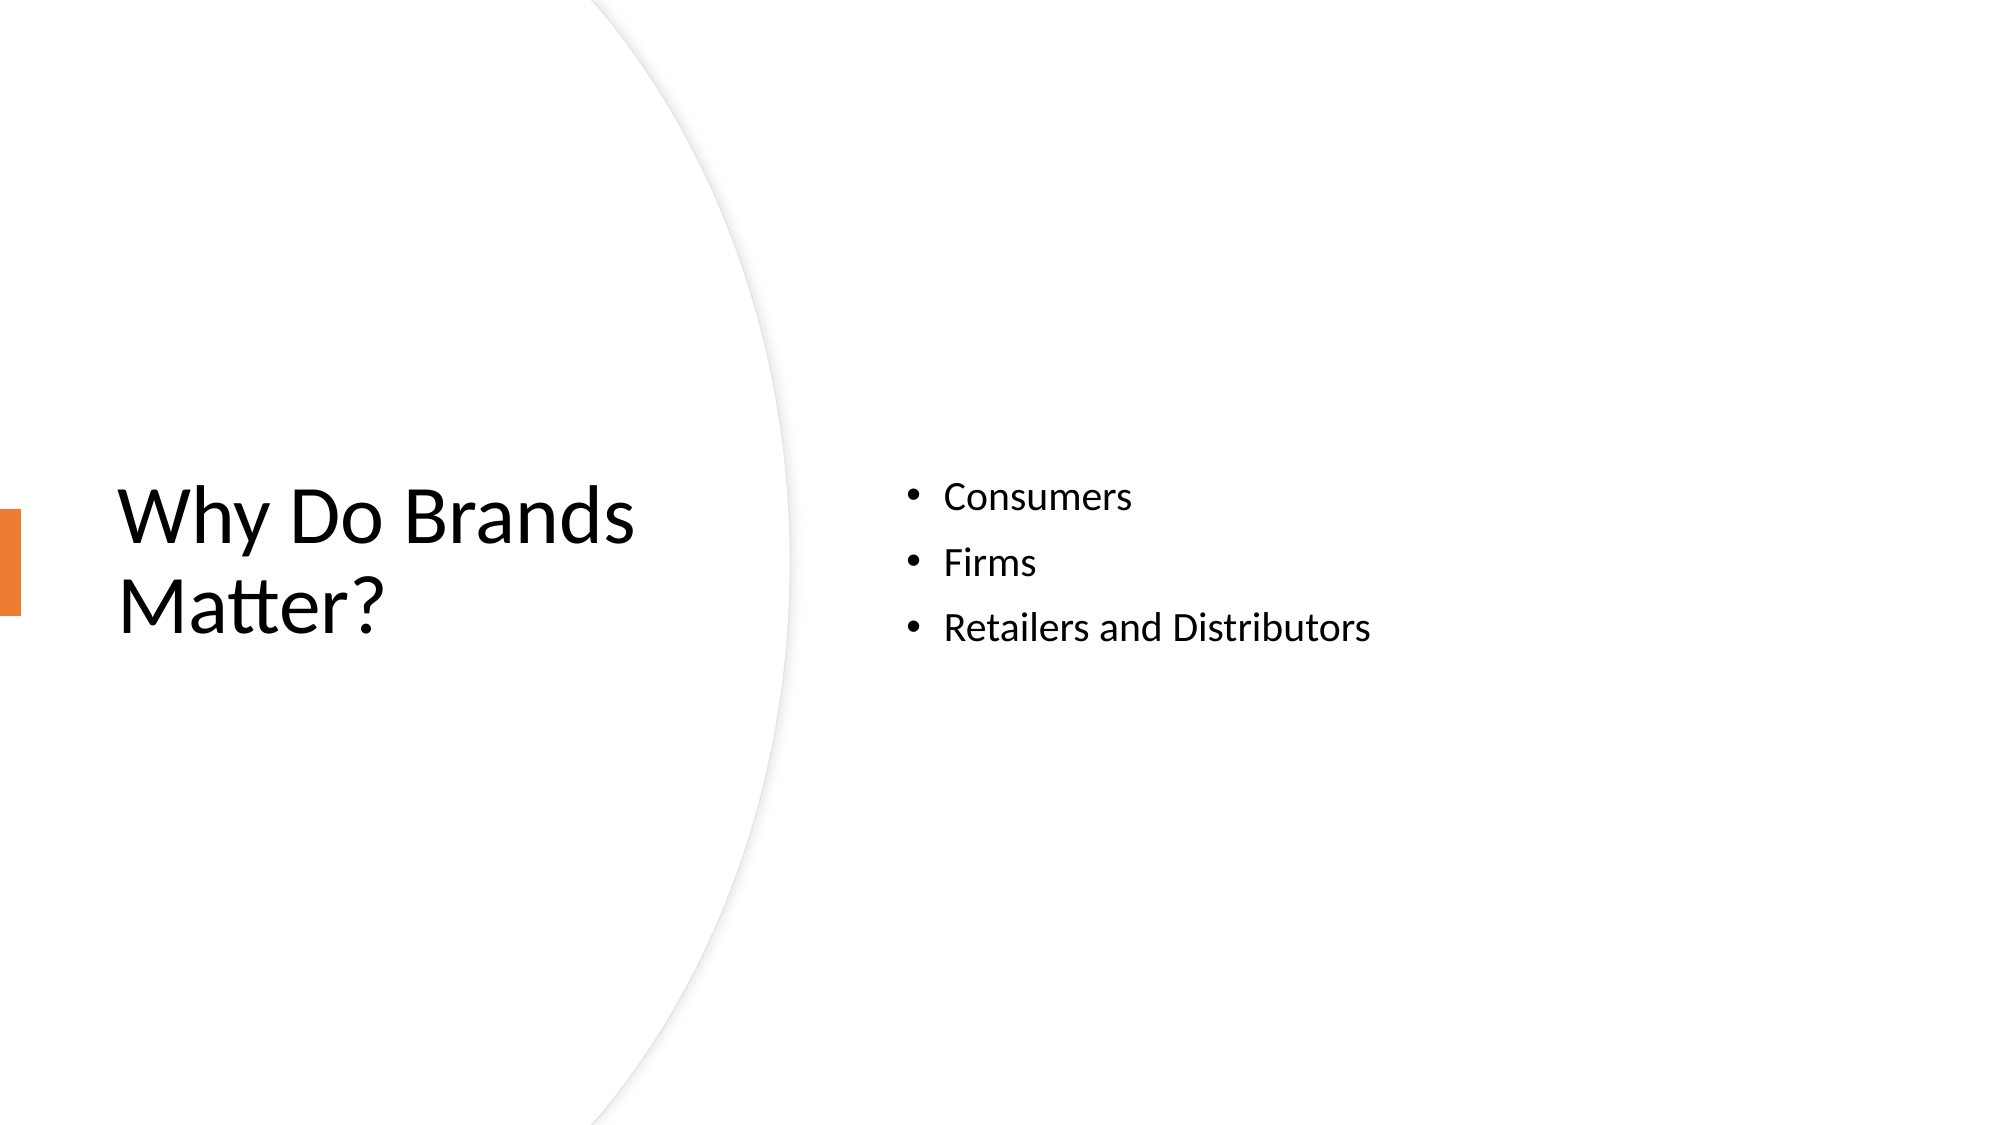

Consumers
Firms
Retailers and Distributors
# Why Do Brands Matter?